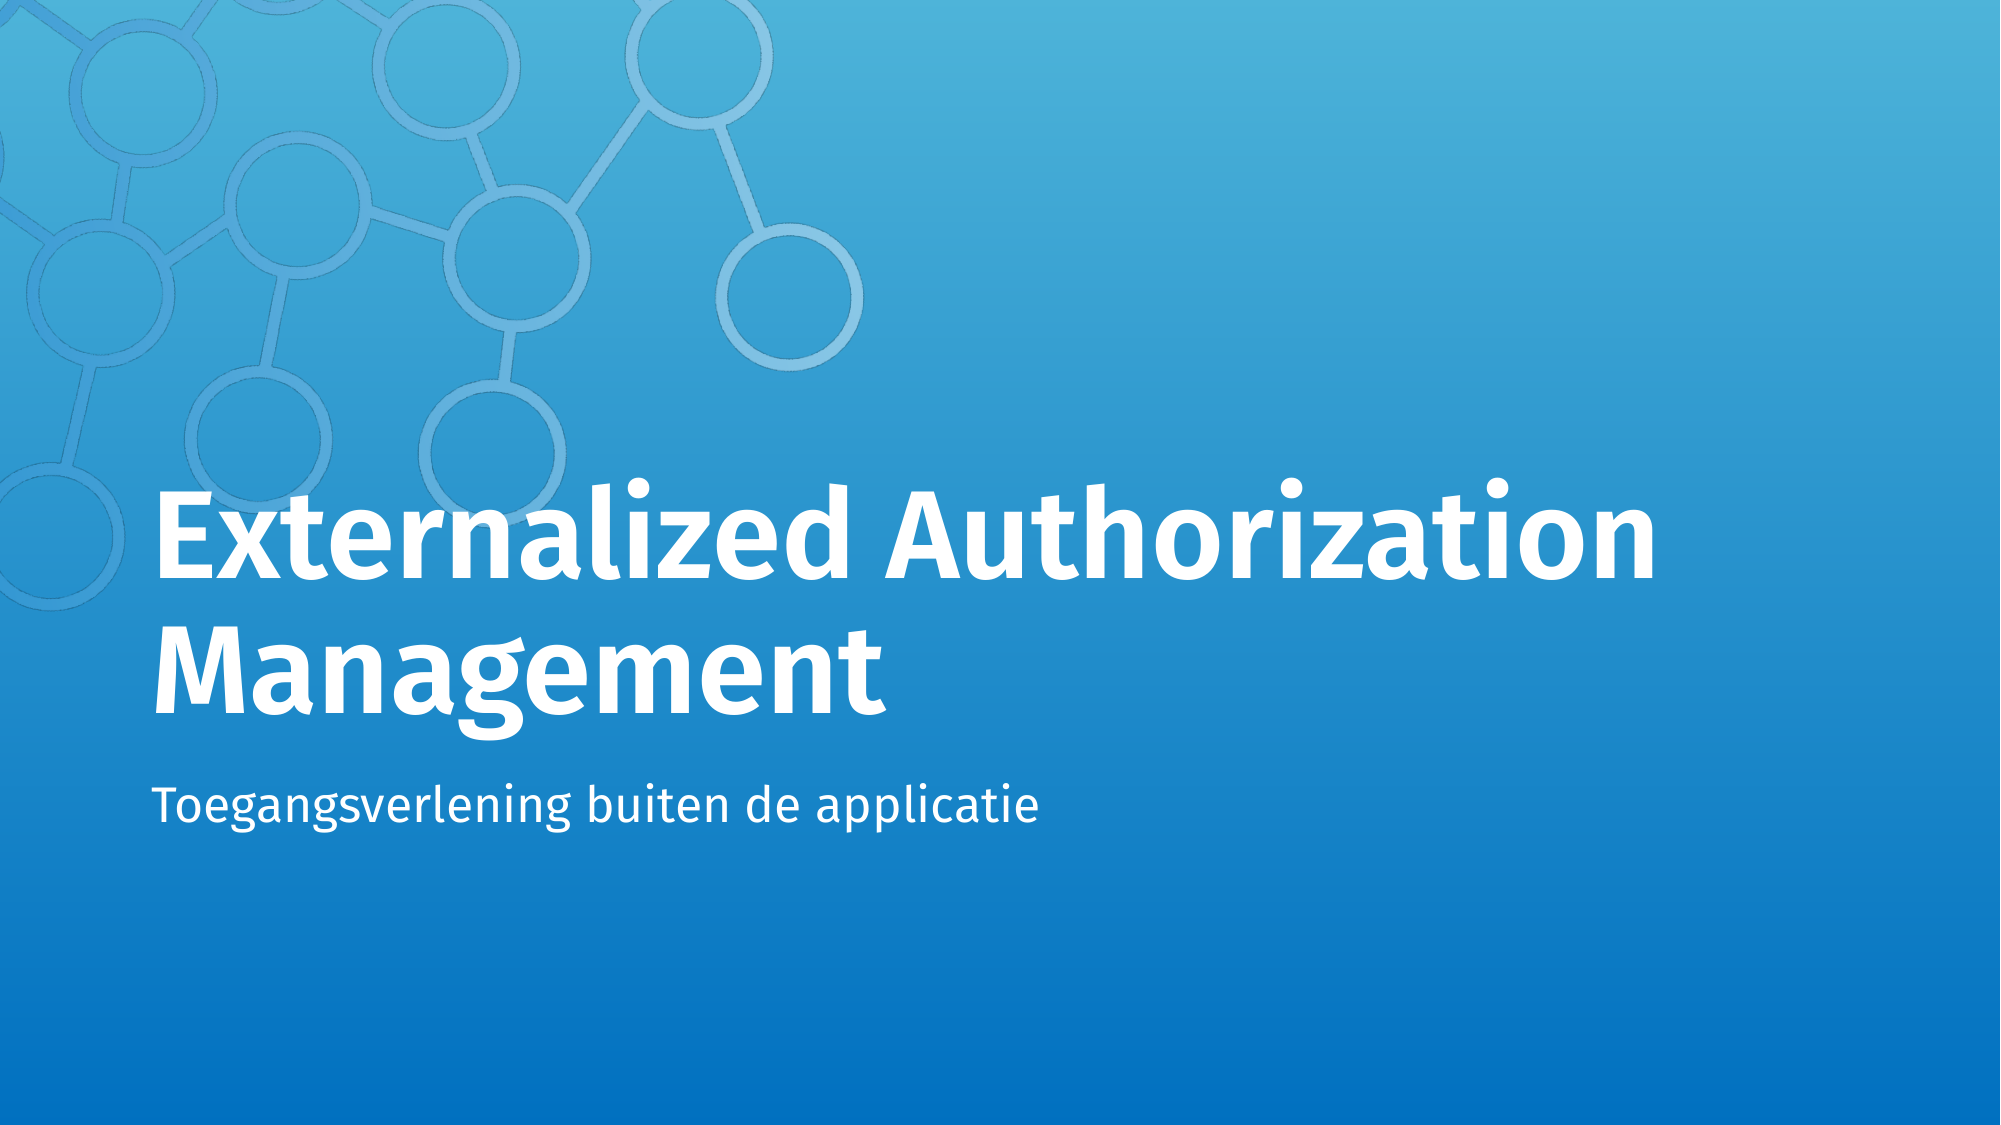

# Externalized Authorization Management
Toegangsverlening buiten de applicatie